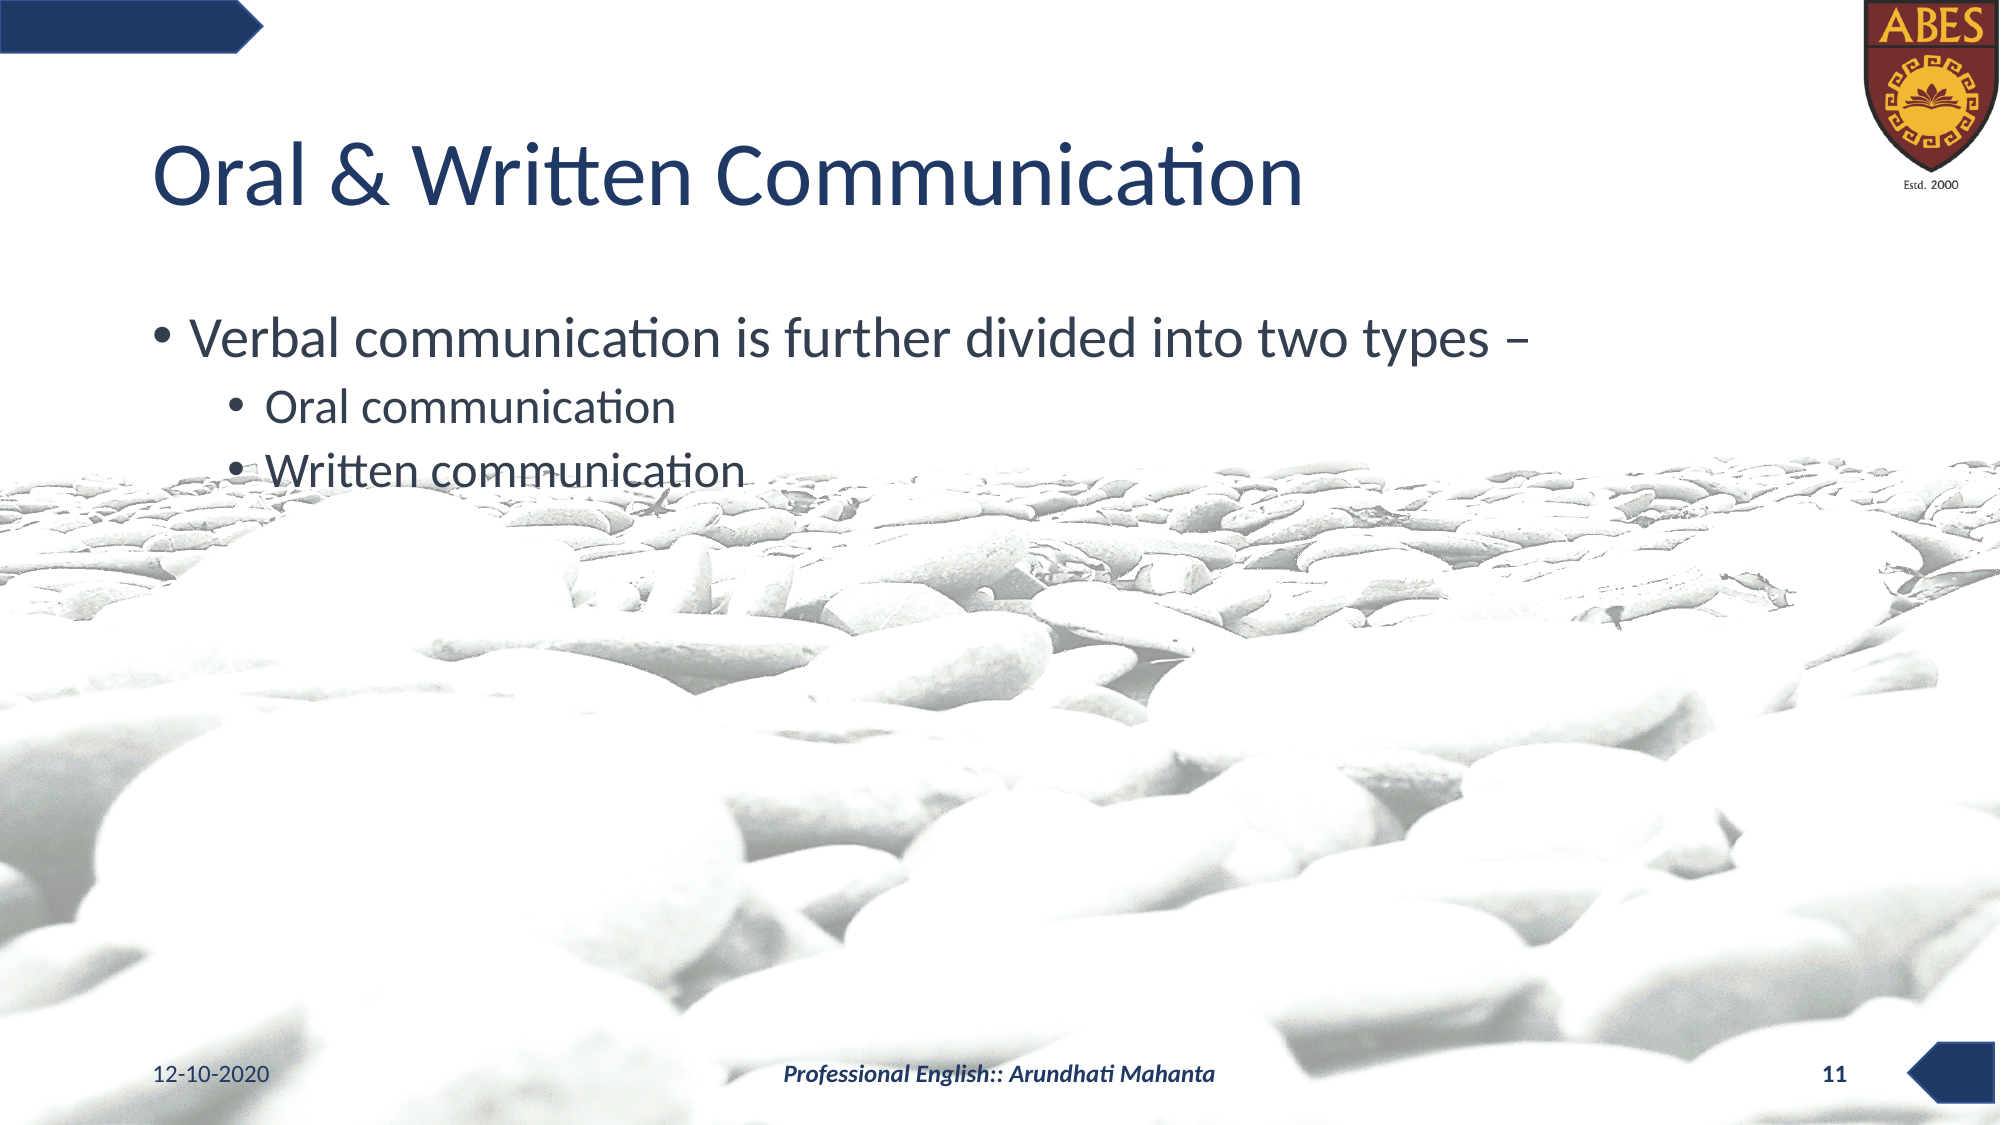

# Oral & Written Communication
Verbal communication is further divided into two types –
Oral communication
Written communication

12-10-2020
Professional English:: Arundhati Mahanta
11